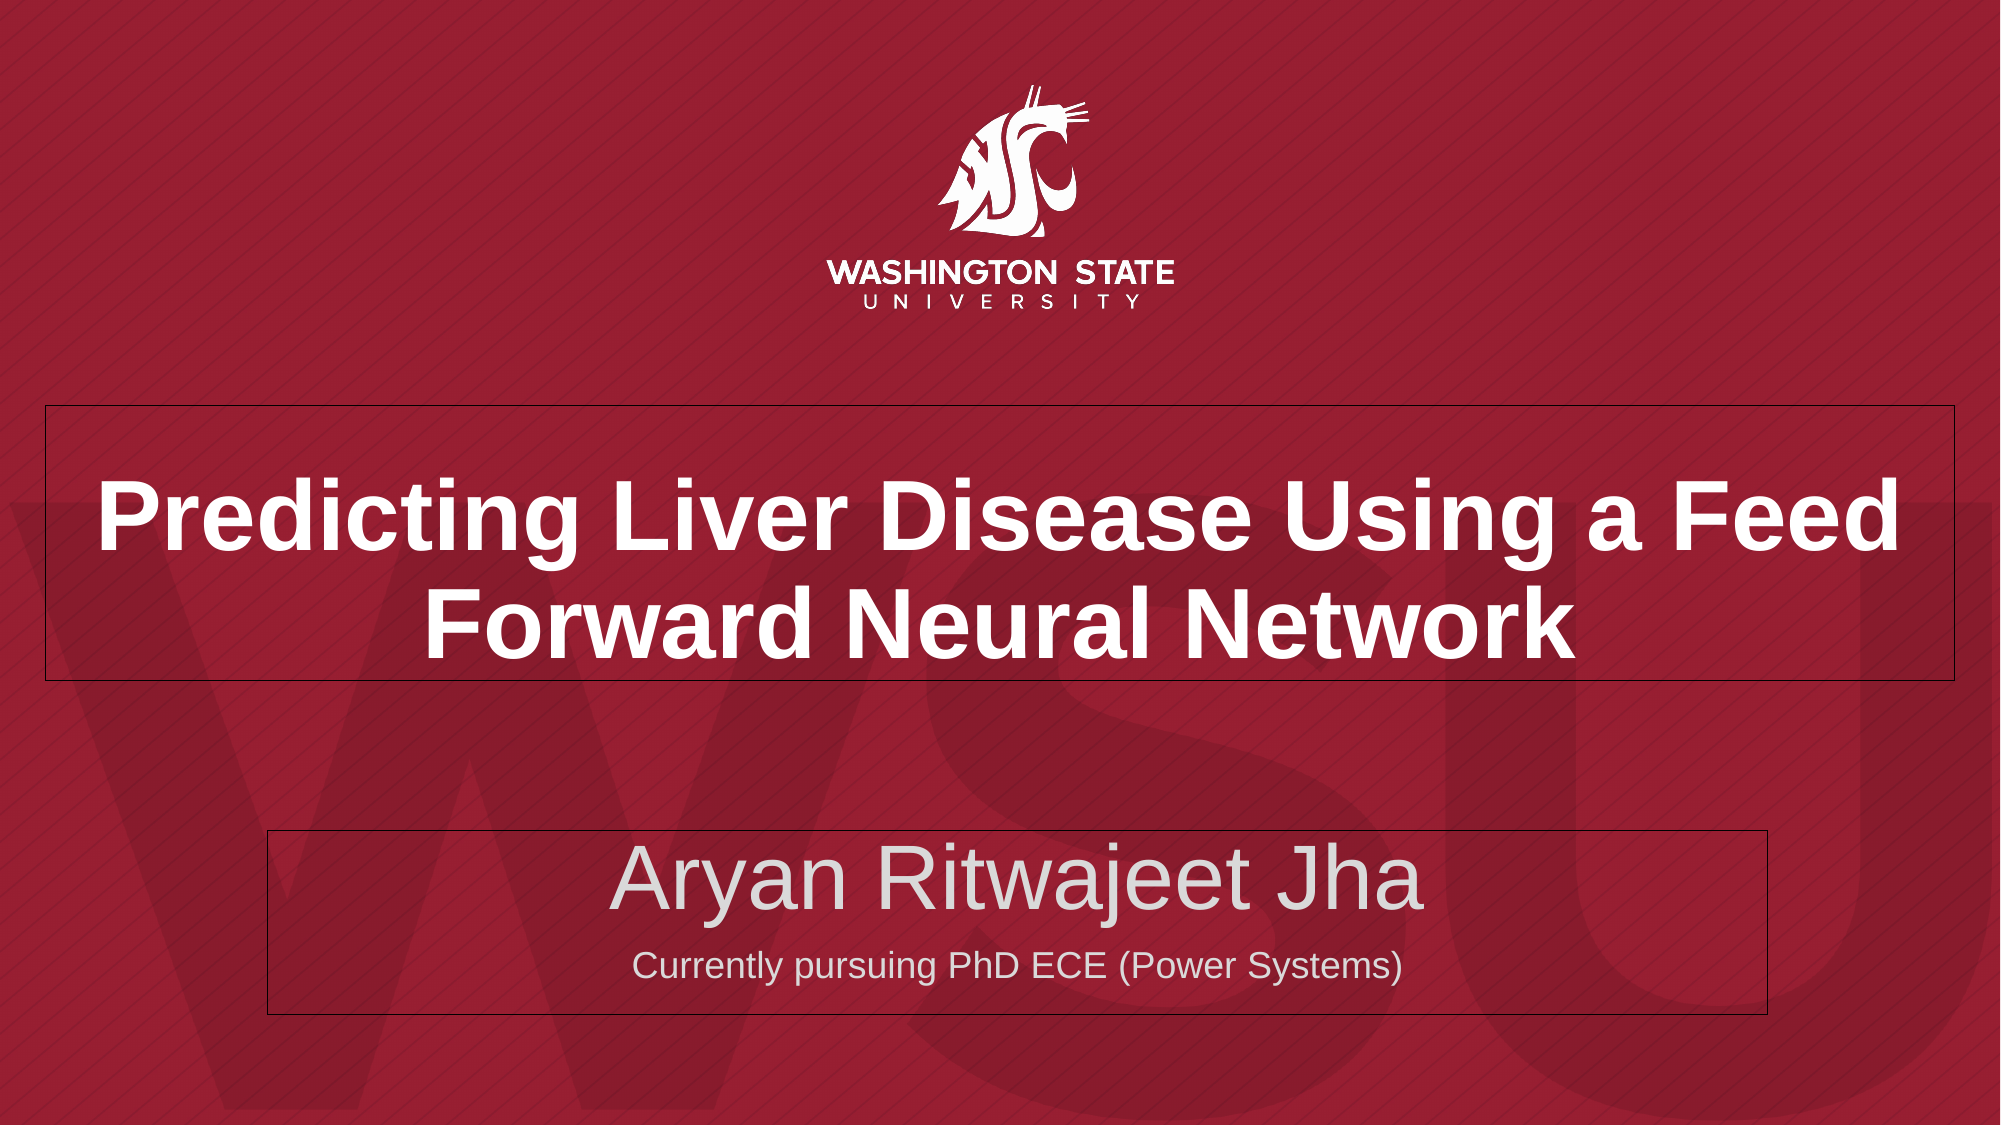

# Predicting Liver Disease Using a Feed Forward Neural Network
Aryan Ritwajeet Jha
Currently pursuing PhD ECE (Power Systems)